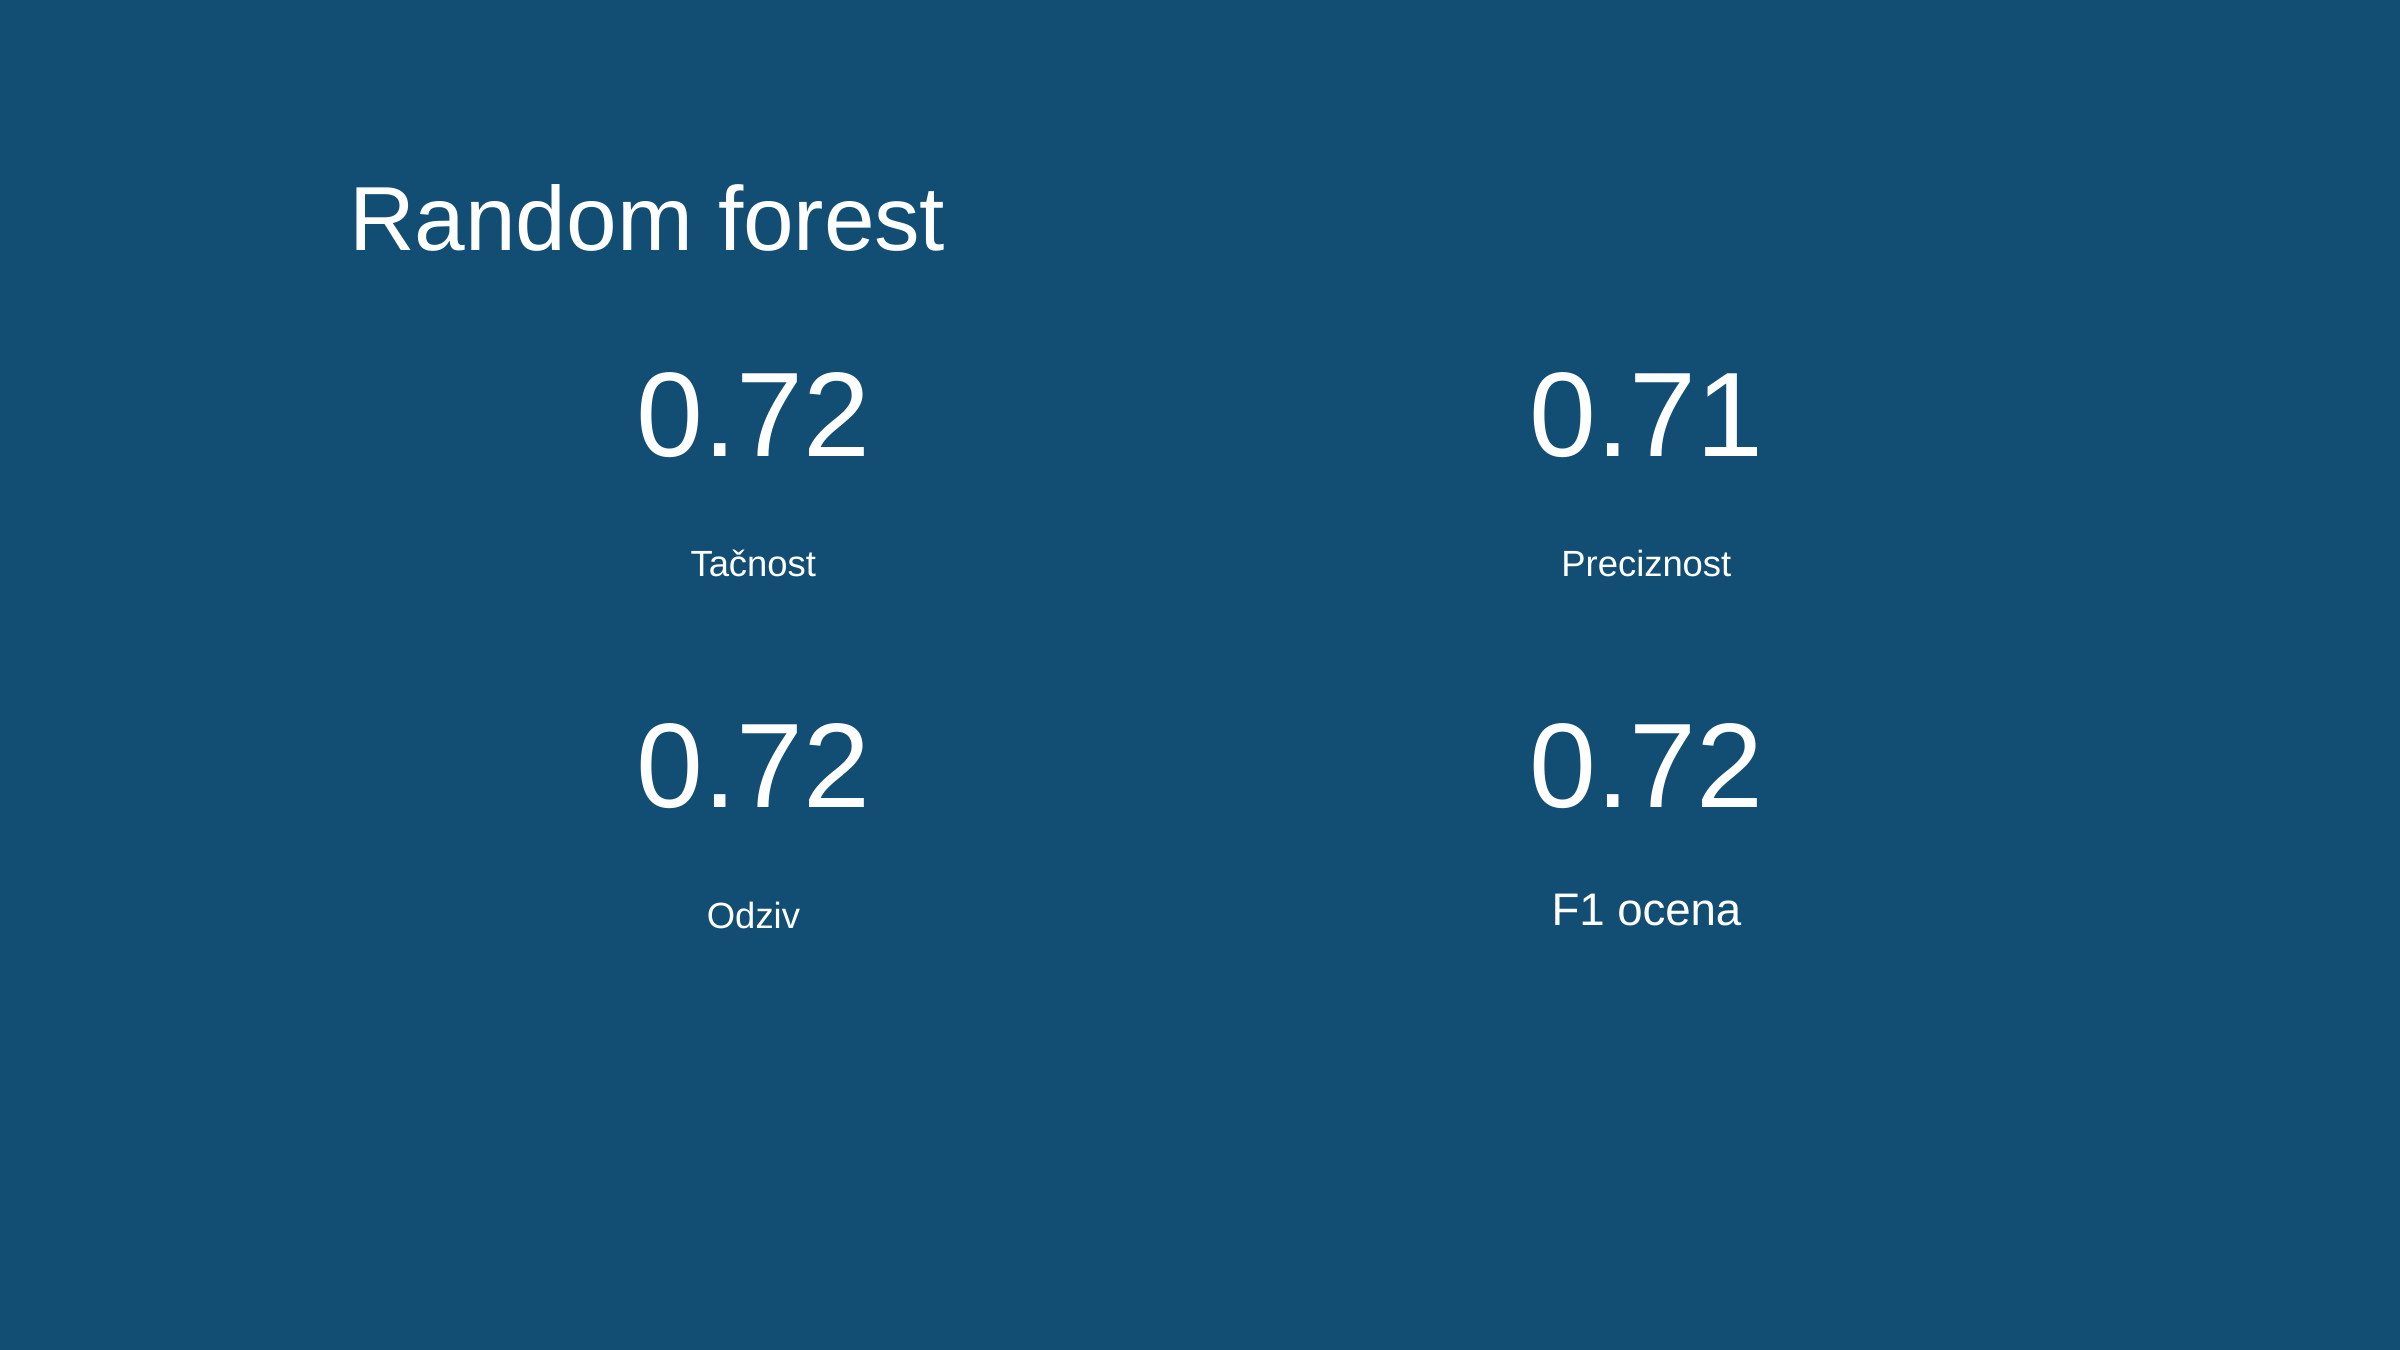

Random forest
0.72
0.71
Tačnost
Preciznost
0.72
0.72
Odziv
F1 ocena